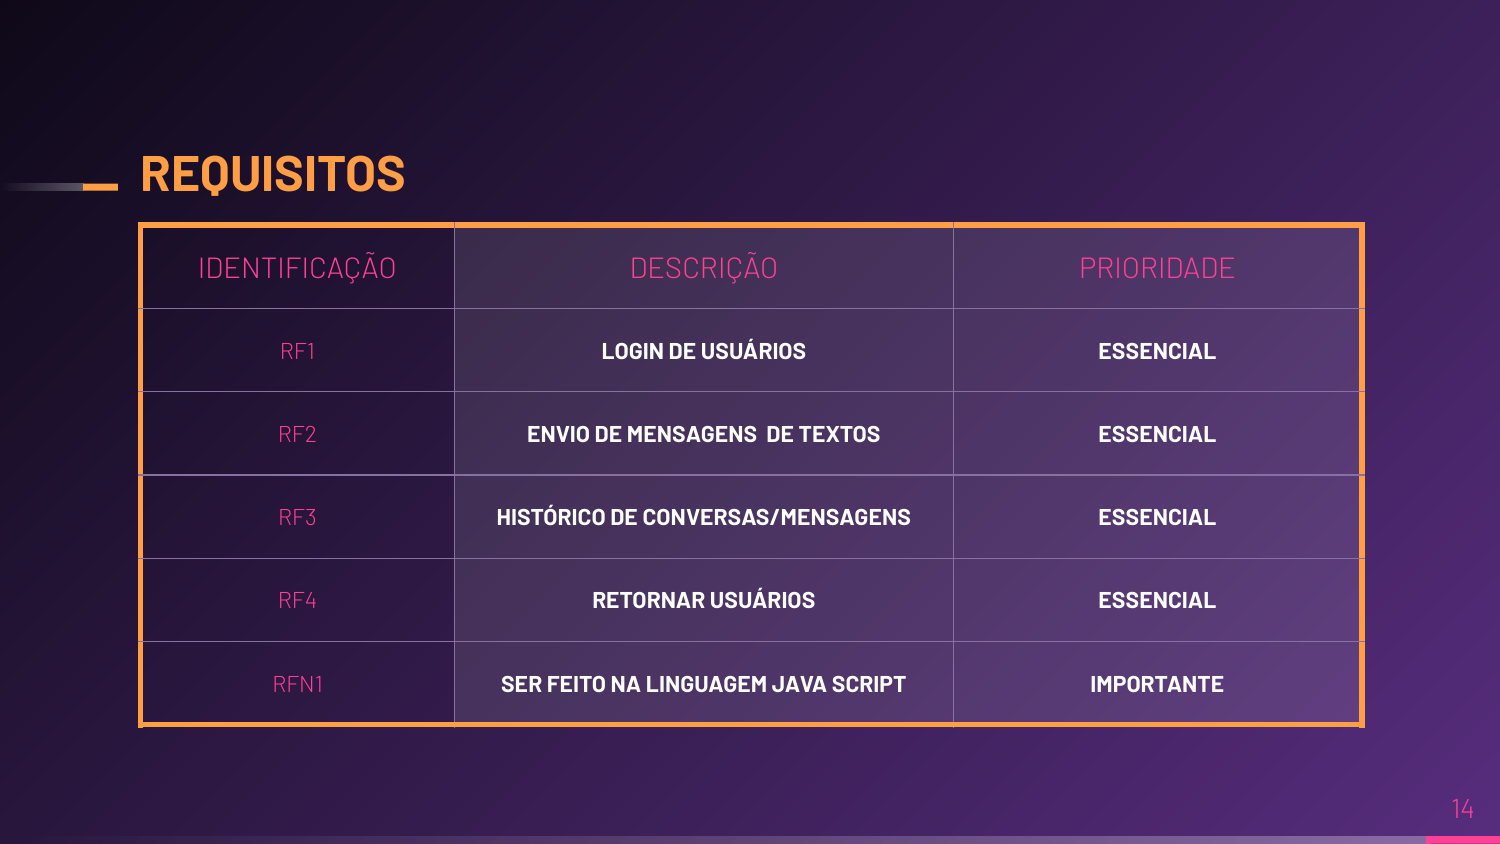

# REQUISITOS
| IDENTIFICAÇÃO | DESCRIÇÃO | PRIORIDADE |
| --- | --- | --- |
| RF1 | LOGIN DE USUÁRIOS | ESSENCIAL |
| RF2 | ENVIO DE MENSAGENS DE TEXTOS | ESSENCIAL |
| RF3 | HISTÓRICO DE CONVERSAS/MENSAGENS | ESSENCIAL |
| RF4 | RETORNAR USUÁRIOS | ESSENCIAL |
| RFN1 | SER FEITO NA LINGUAGEM JAVA SCRIPT | IMPORTANTE |
14